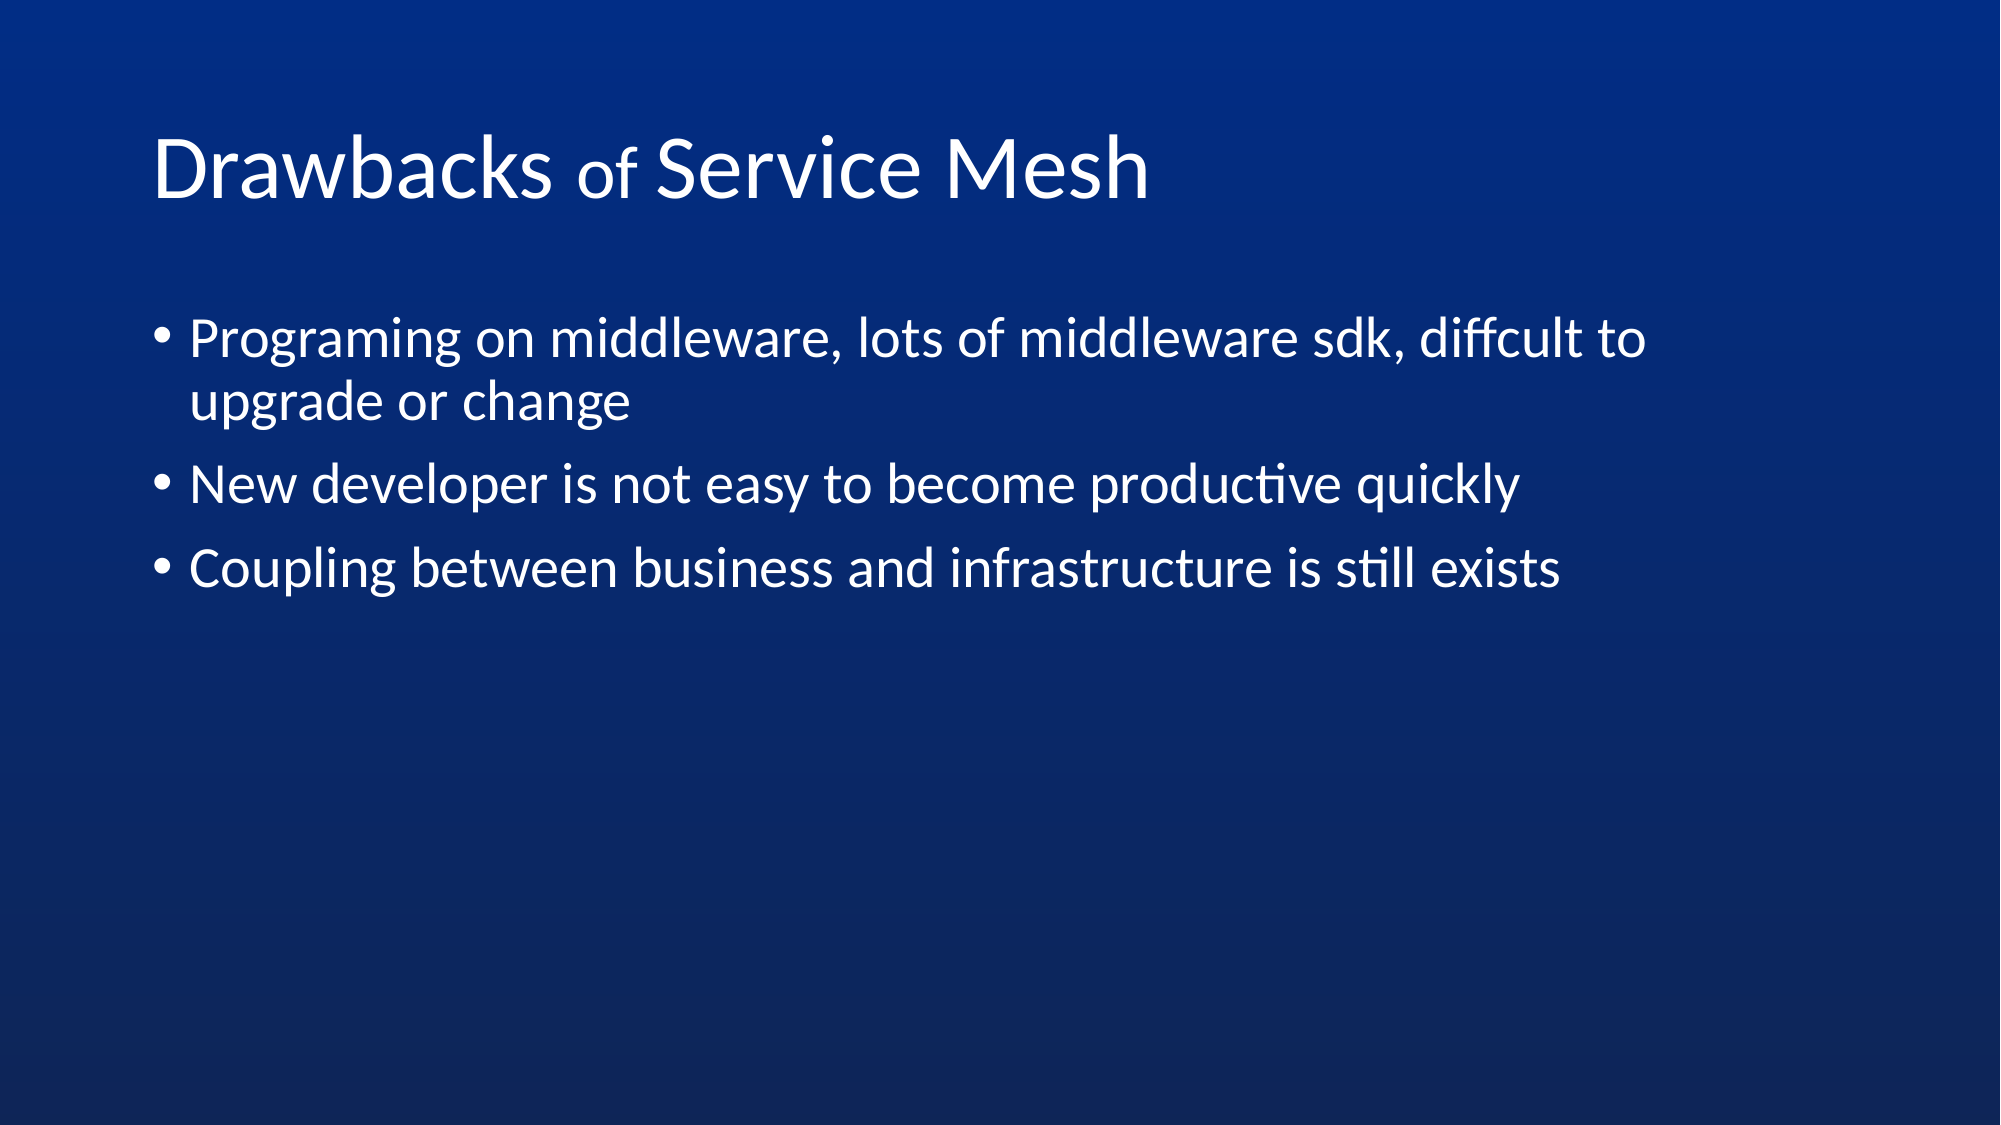

# Drawbacks of Service Mesh
Programing on middleware, lots of middleware sdk, diffcult to upgrade or change
New developer is not easy to become productive quickly
Coupling between business and infrastructure is still exists